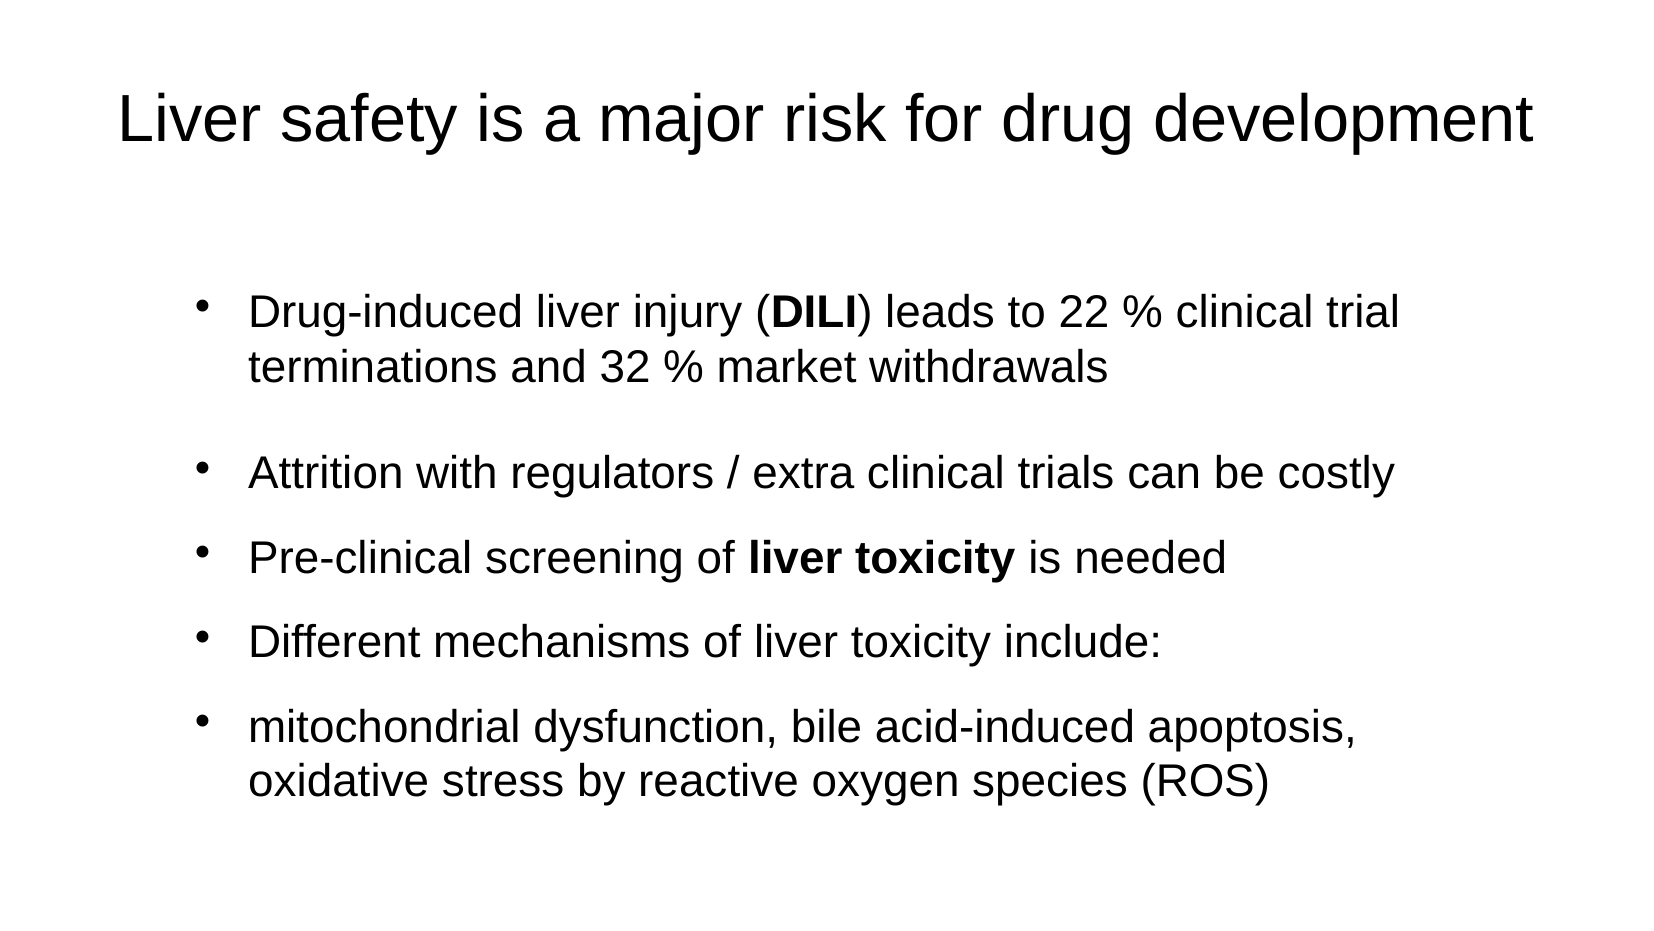

# Liver safety is a major risk for drug development
Drug-induced liver injury (DILI) leads to 22 % clinical trial terminations and 32 % market withdrawals
Attrition with regulators / extra clinical trials can be costly
Pre-clinical screening of liver toxicity is needed
Different mechanisms of liver toxicity include:
mitochondrial dysfunction, bile acid-induced apoptosis, oxidative stress by reactive oxygen species (ROS)